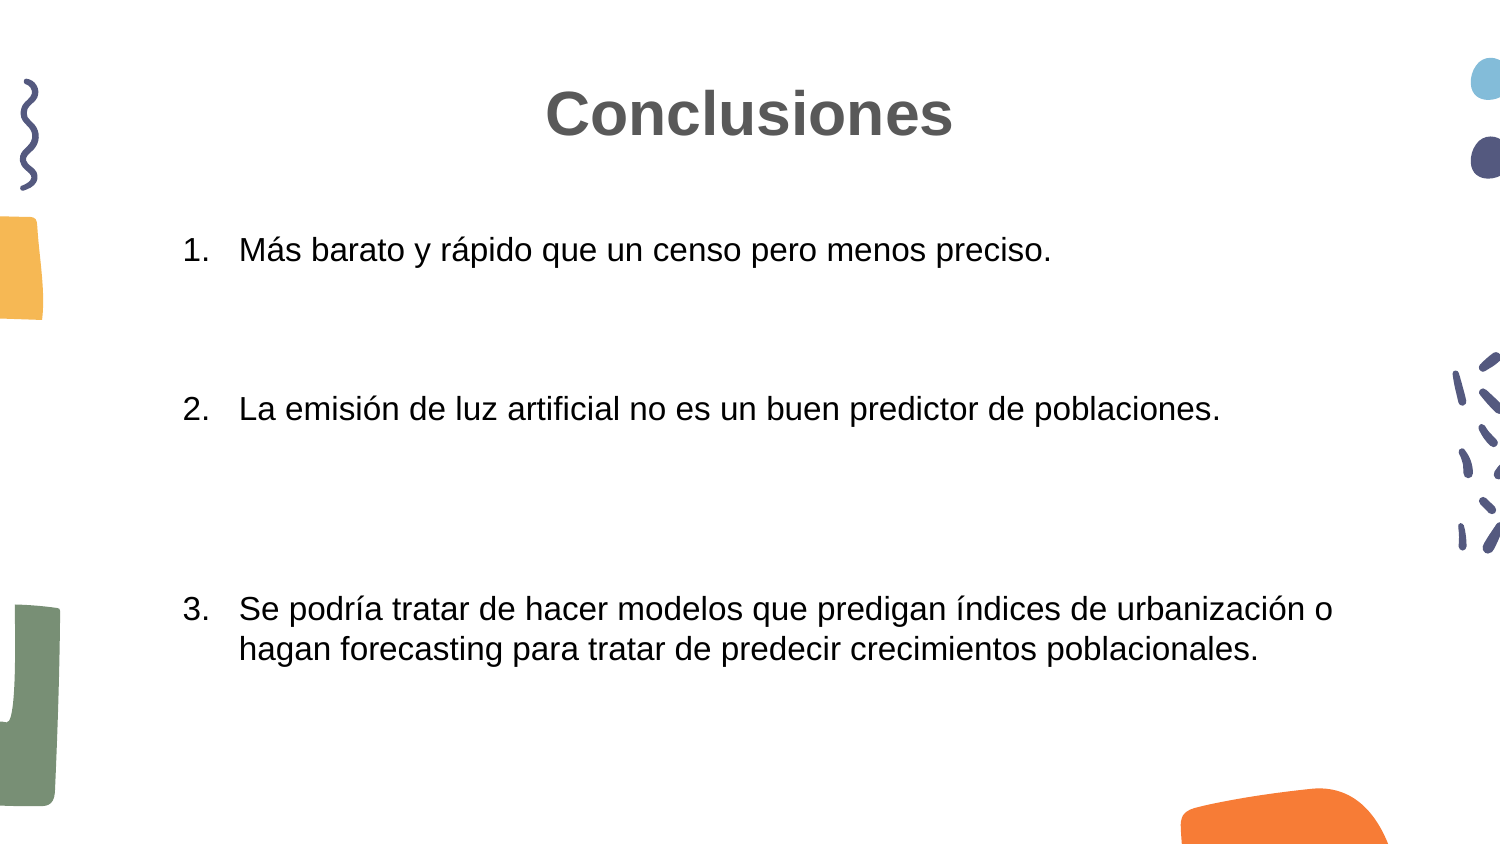

# Conclusiones
Más barato y rápido que un censo pero menos preciso.

La emisión de luz artificial no es un buen predictor de poblaciones.

Se podría tratar de hacer modelos que predigan índices de urbanización o hagan forecasting para tratar de predecir crecimientos poblacionales.